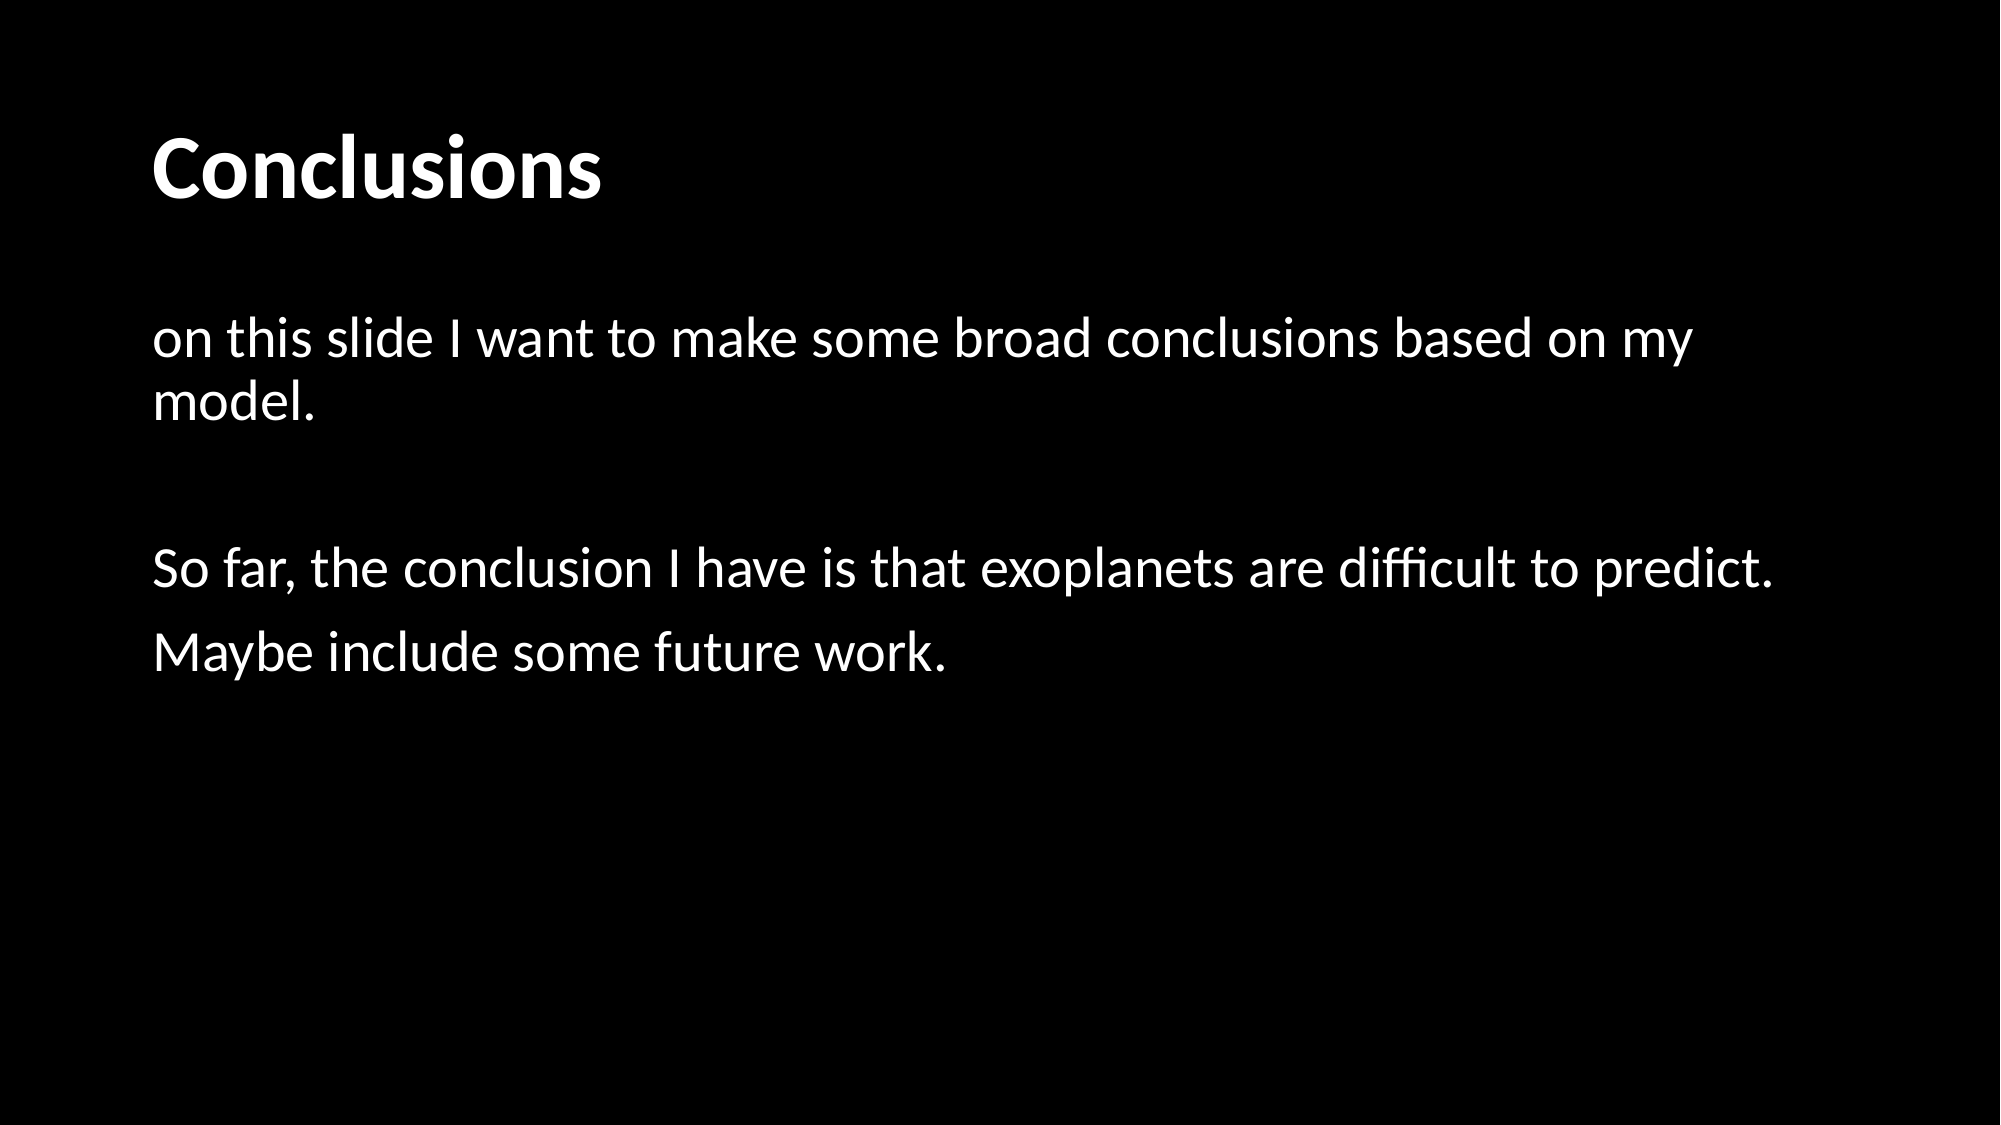

# Conclusions
on this slide I want to make some broad conclusions based on my model.

So far, the conclusion I have is that exoplanets are difficult to predict.
Maybe include some future work.